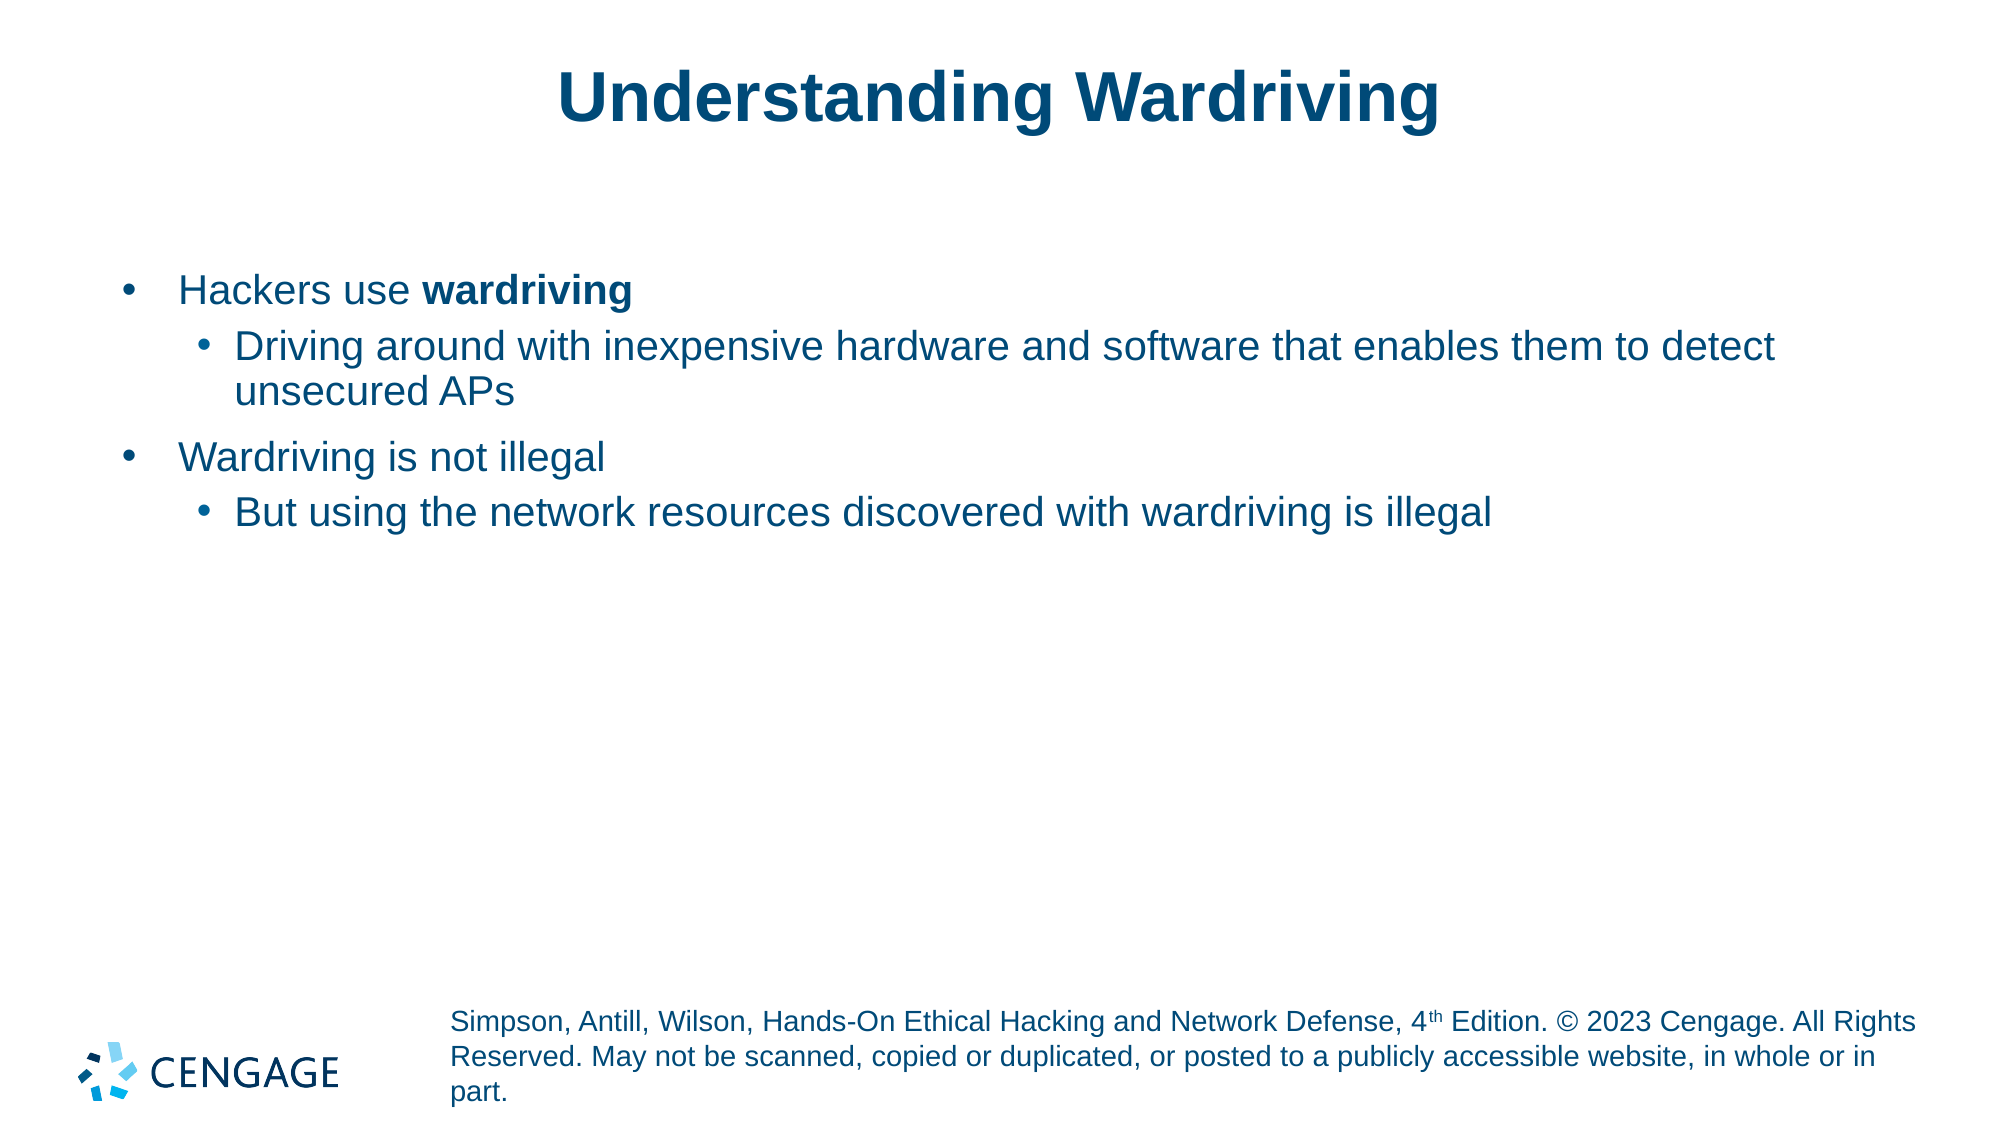

# Understanding Wardriving
Hackers use wardriving
Driving around with inexpensive hardware and software that enables them to detect unsecured APs
Wardriving is not illegal
But using the network resources discovered with wardriving is illegal